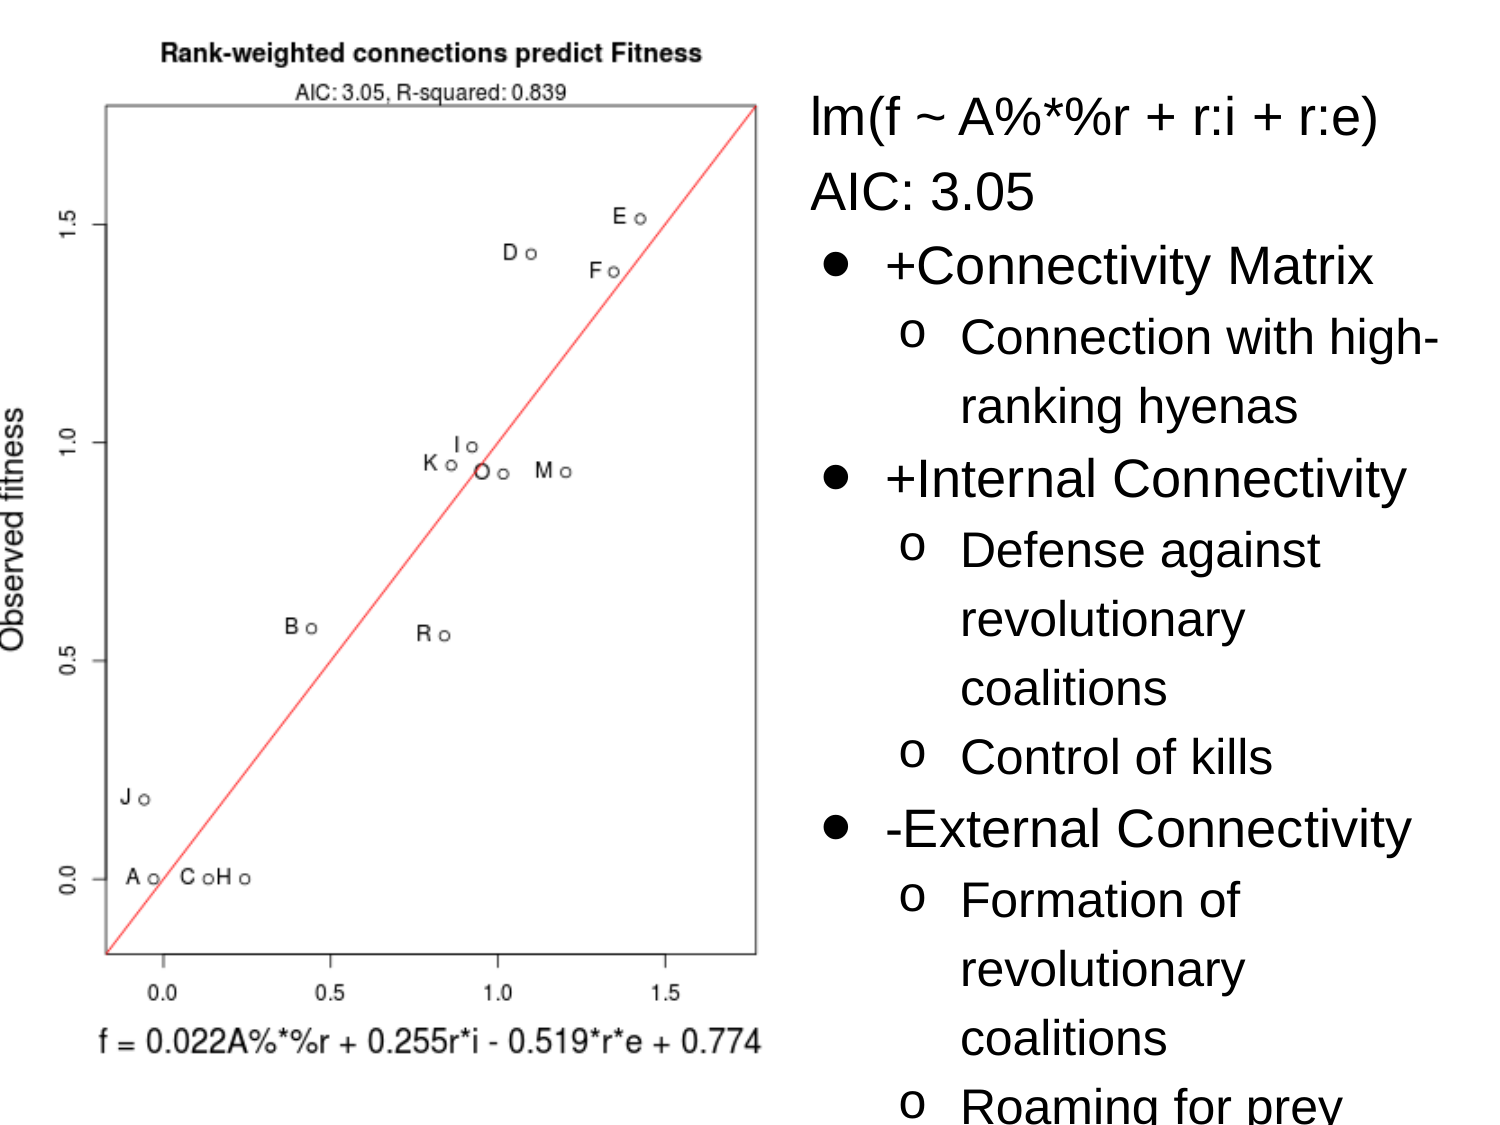

lm(f ~ A%*%r + r:i + r:e) AIC: 3.05
+Connectivity Matrix
Connection with high-ranking hyenas
+Internal Connectivity
Defense against revolutionary coalitions
Control of kills
-External Connectivity
Formation of revolutionary coalitions
Roaming for prey